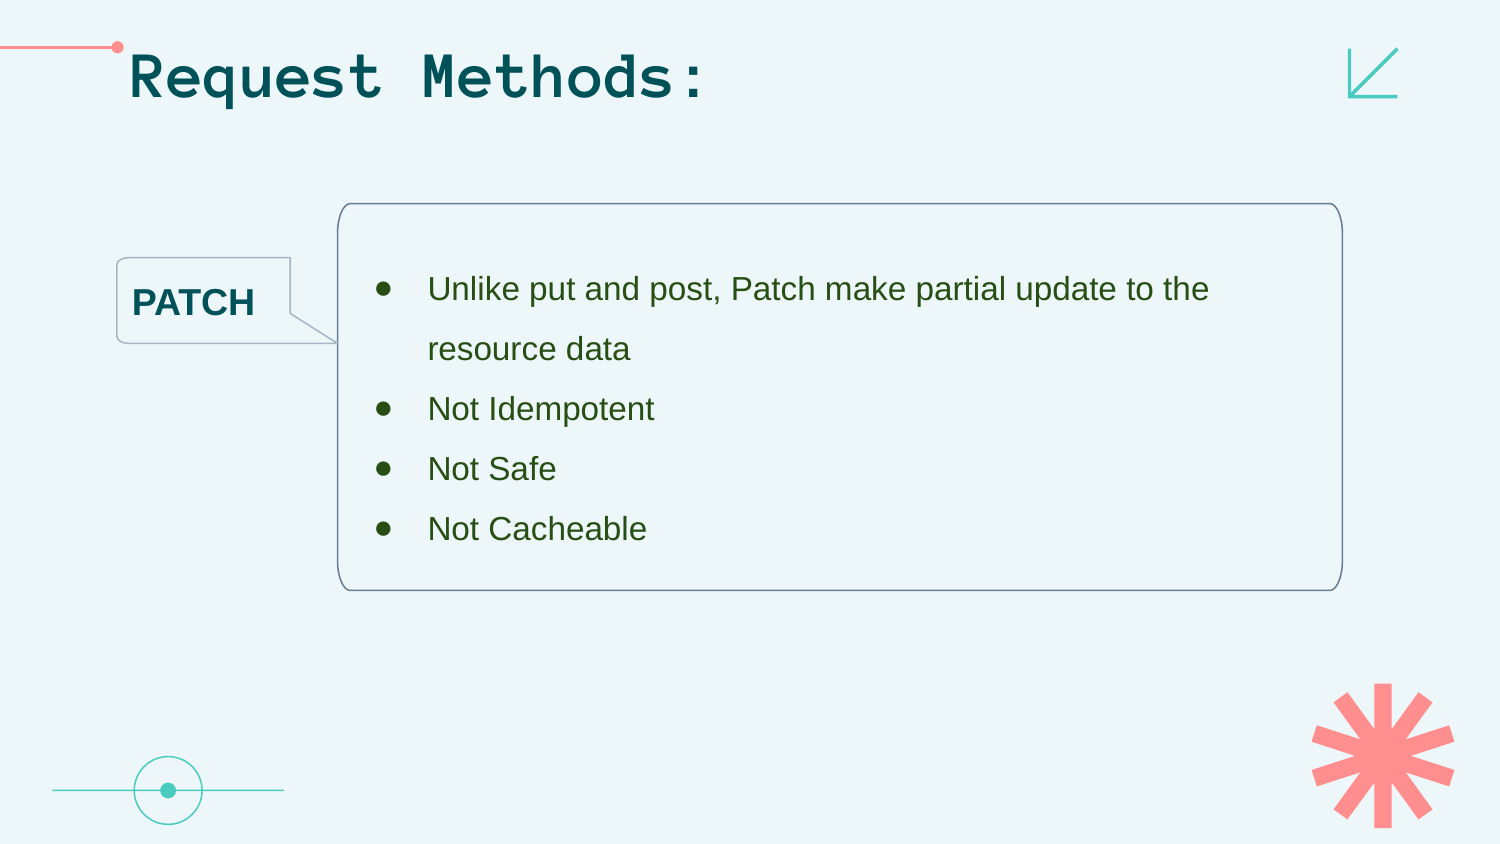

# Request Methods:
Unlike put and post, Patch make partial update to the resource data
Not Idempotent
Not Safe
Not Cacheable
PATCH